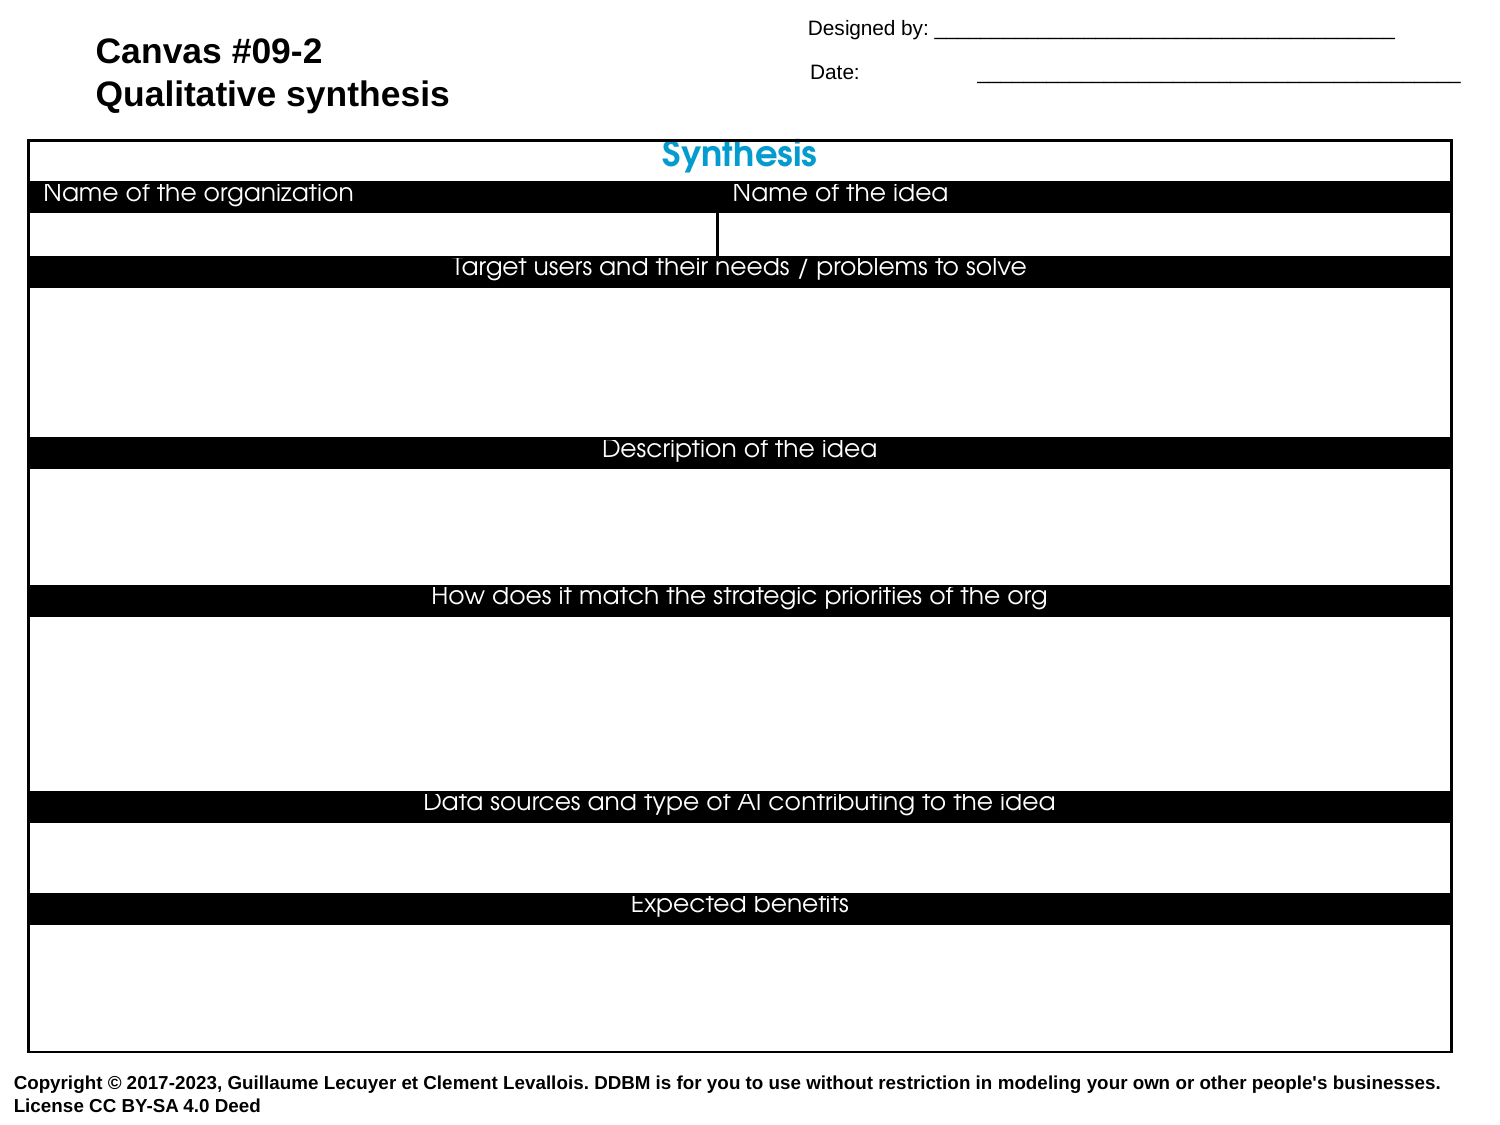

Designed by: ________________________________________
Canvas #09-2
Qualitative synthesis
Date: 	   __________________________________________
| Synthesis |  |
| --- | --- |
| Name of the organization | Name of the idea |
|  |  |
| Target users and their needs / problems to solve |  |
|  |  |
| Description of the idea |  |
|  |  |
| How does it match the strategic priorities of the org |  |
| s |  |
| Data sources and type of AI contributing to the idea |  |
|  |  |
| Expected benefits |  |
|  |  |
Copyright © 2017-2023, Guillaume Lecuyer et Clement Levallois. DDBM is for you to use without restriction in modeling your own or other people's businesses. License CC BY-SA 4.0 Deed